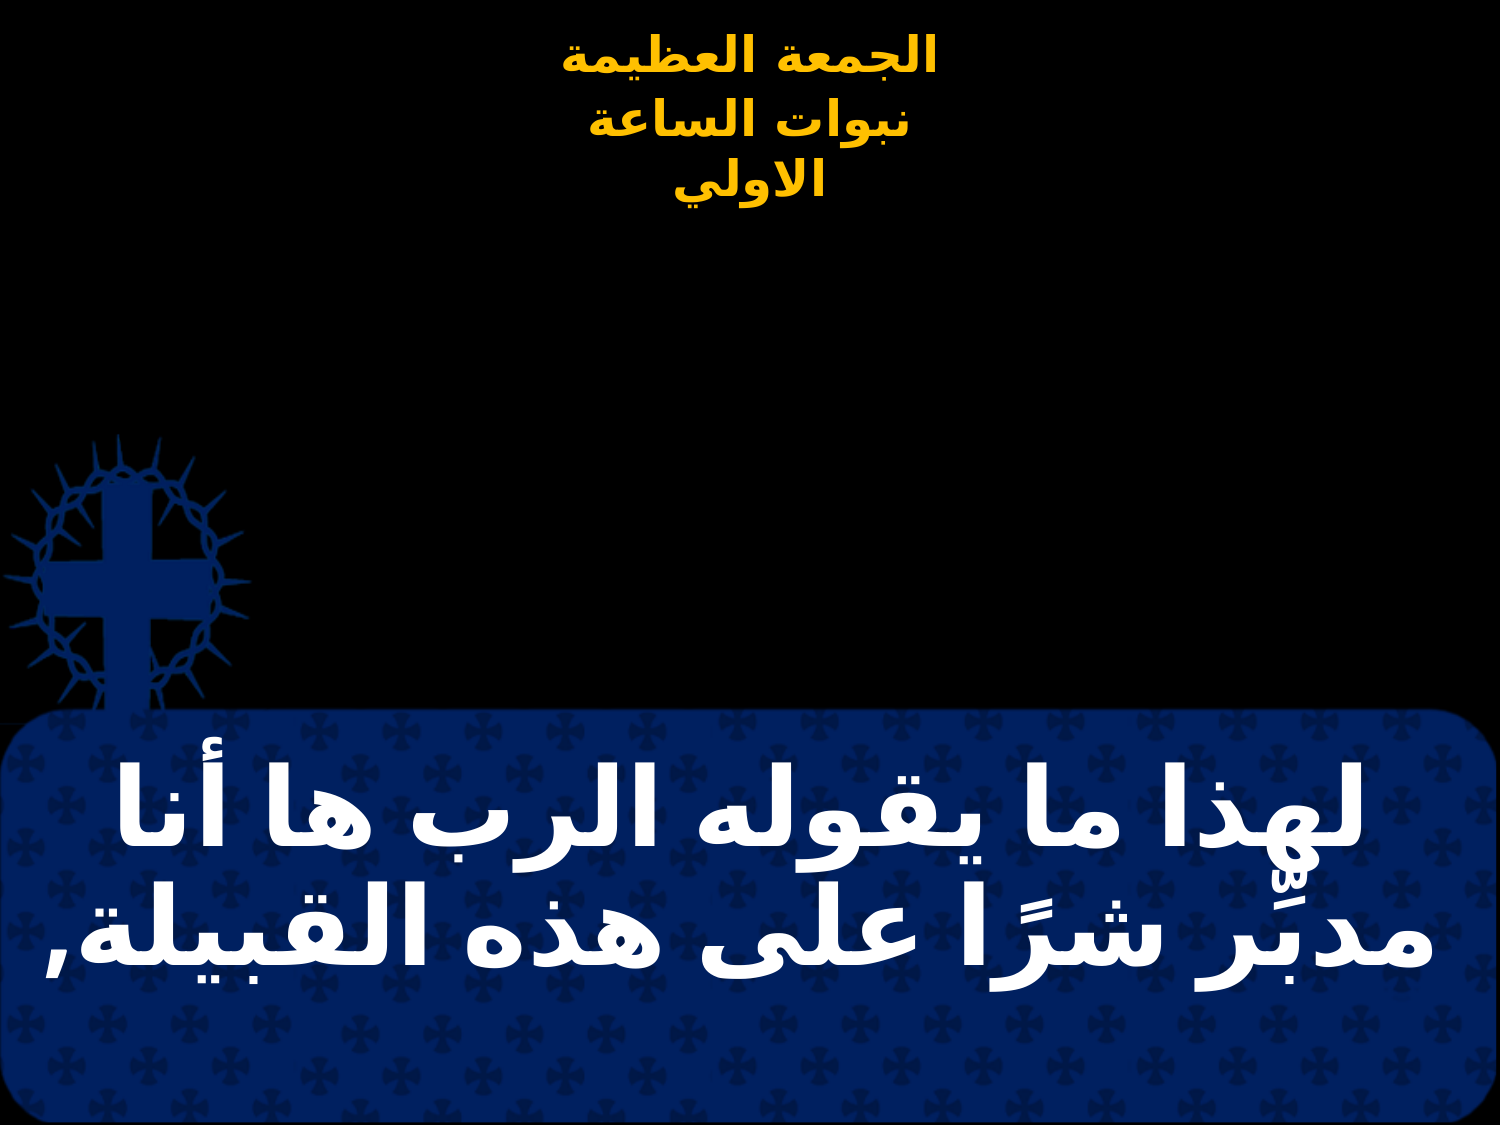

# لهذا ما يقوله الرب ها أنا مدبِّر شرًا على هذه القبيلة,